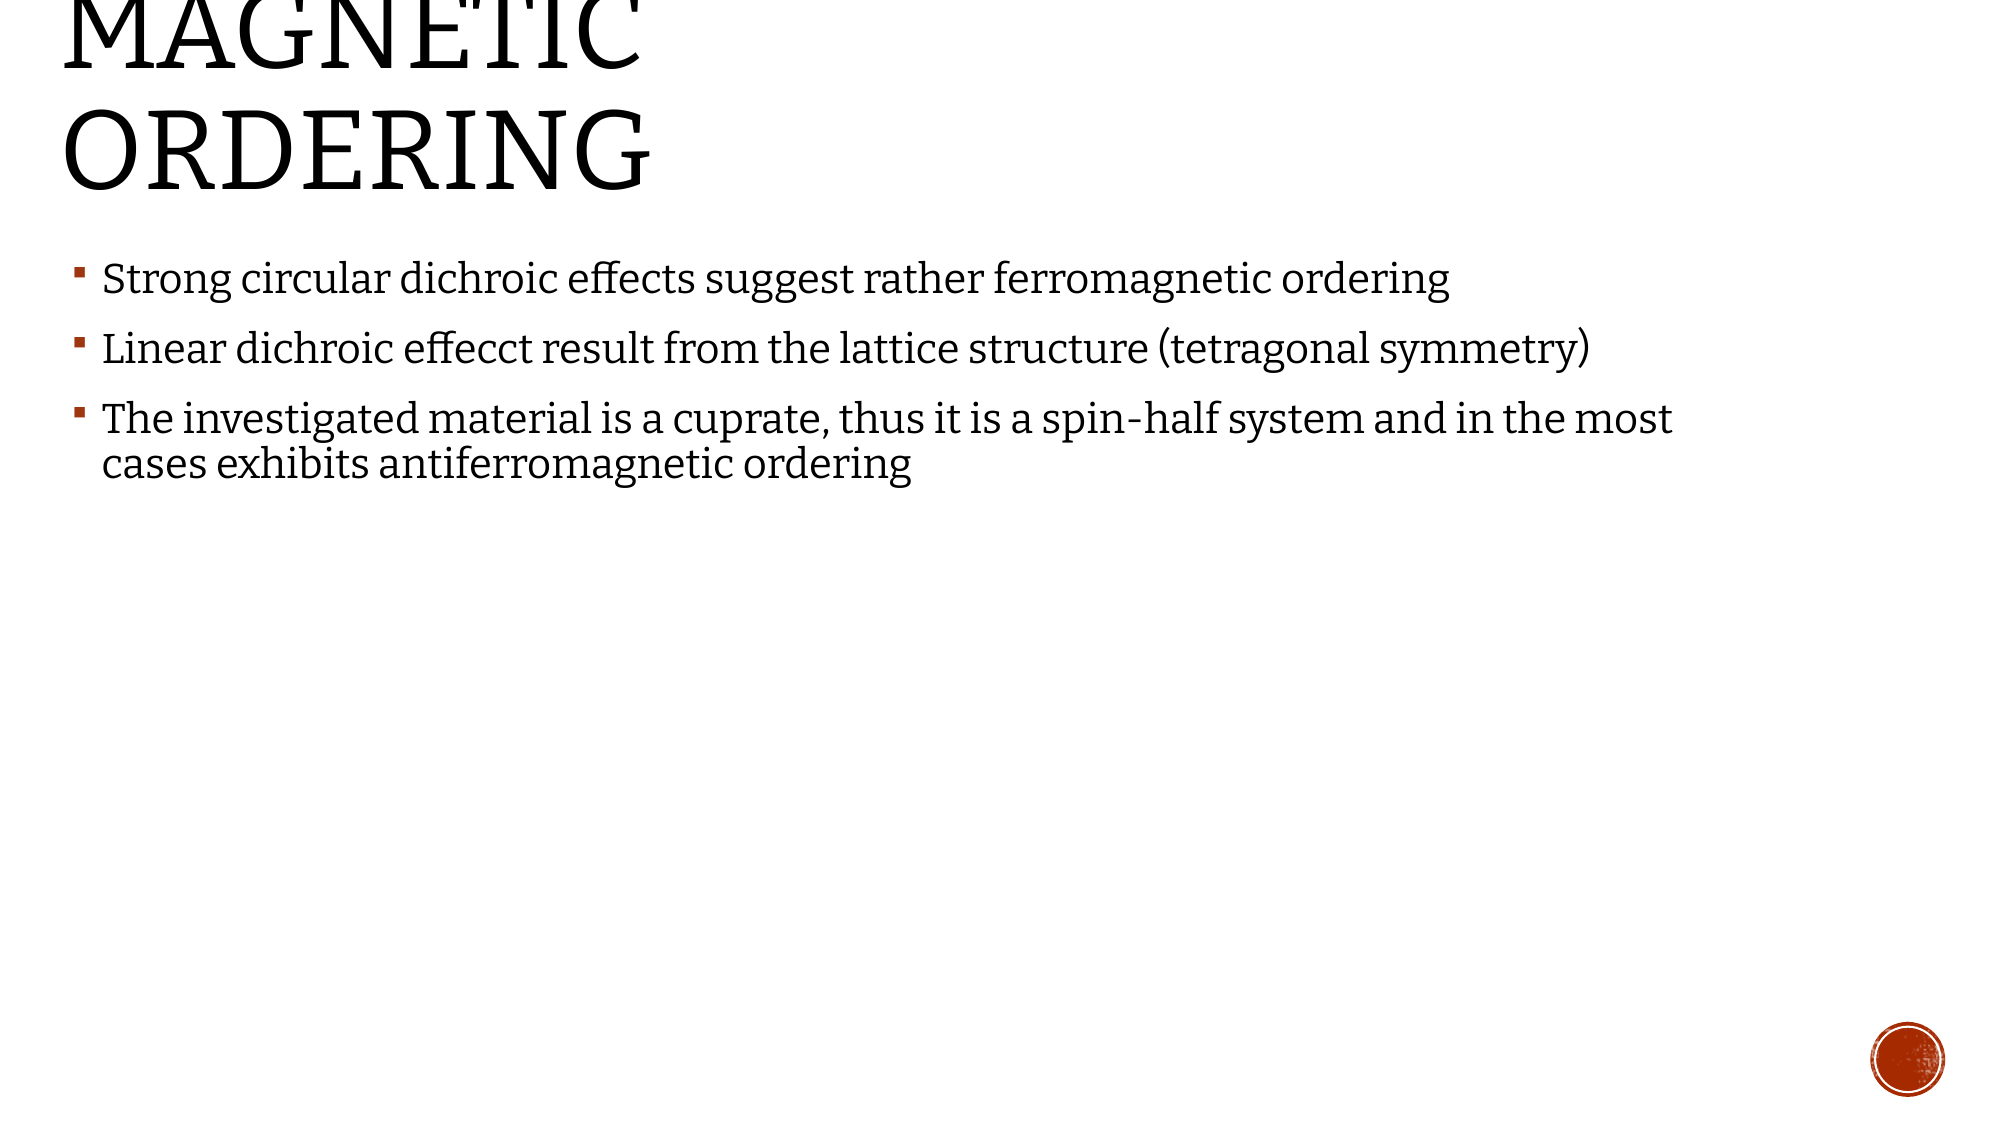

# Magnetic Ordering
Strong circular dichroic effects suggest rather ferromagnetic ordering
Linear dichroic effecct result from the lattice structure (tetragonal symmetry)
The investigated material is a cuprate, thus it is a spin-half system and in the most cases exhibits antiferromagnetic ordering